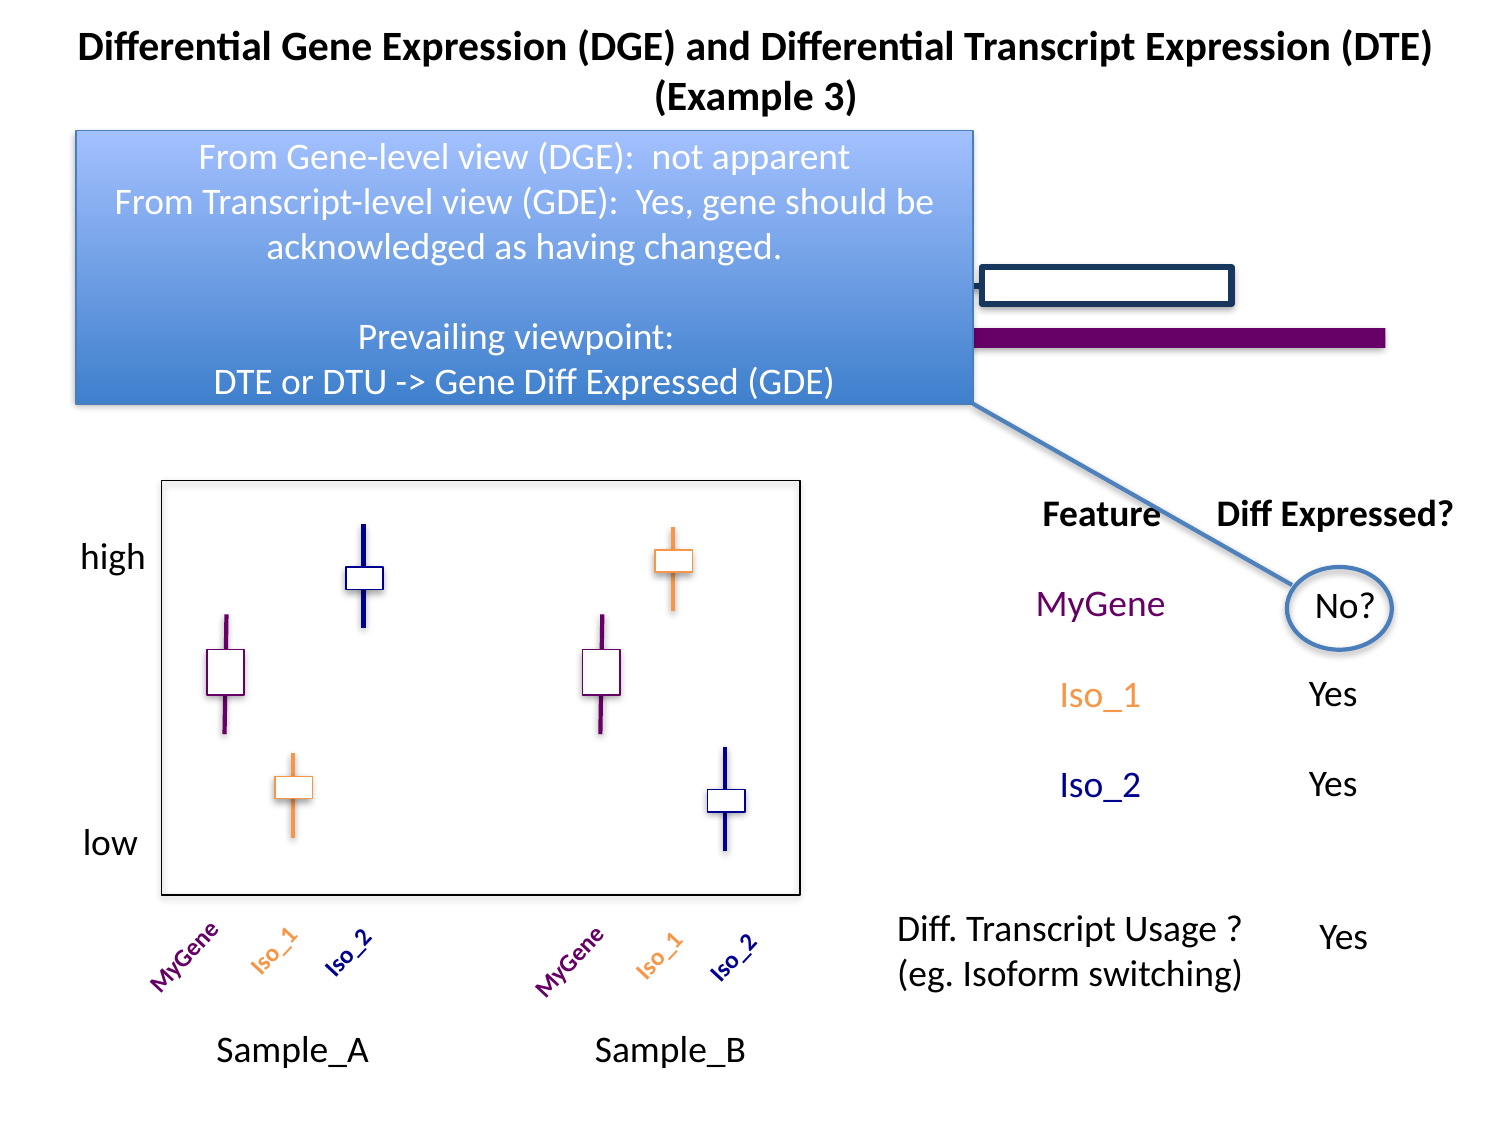

Differential Gene Expression (DGE) and Differential Transcript Expression (DTE)
(Example 3)
From Gene-level view (DGE):  not apparent
From Transcript-level view (GDE):  Yes, gene should be acknowledged as having changed.

Prevailing viewpoint:
DTE or DTU -> Gene Diff Expressed (GDE)

Iso_1

Iso_2

MyGene

Feature
Diff Expressed?

Iso_2
Iso_2
Iso_2
high

Iso_1

Iso_1
Iso_1
MyGene
No?

Yes
Yes
low
Diff. Transcript Usage ?
(eg. Isoform switching)
Yes
MyGene
MyGene
Sample_B
Sample_A